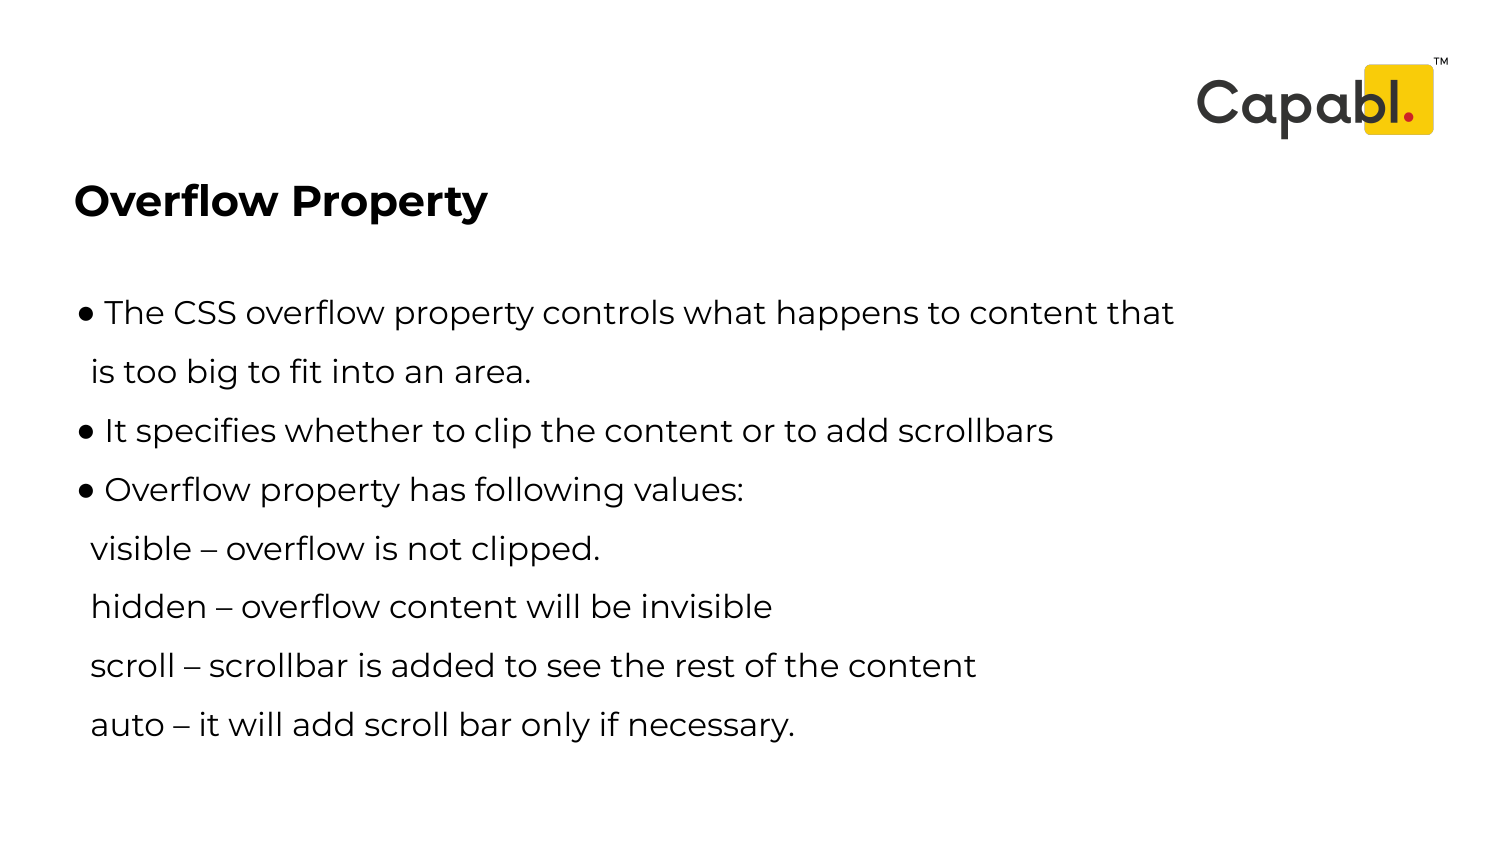

Overflow Property
# The CSS overflow property controls what happens to content that is too big to fit into an area.
 It specifies whether to clip the content or to add scrollbars
 Overflow property has following values:
visible – overflow is not clipped.
hidden – overflow content will be invisible
scroll – scrollbar is added to see the rest of the content
auto – it will add scroll bar only if necessary.